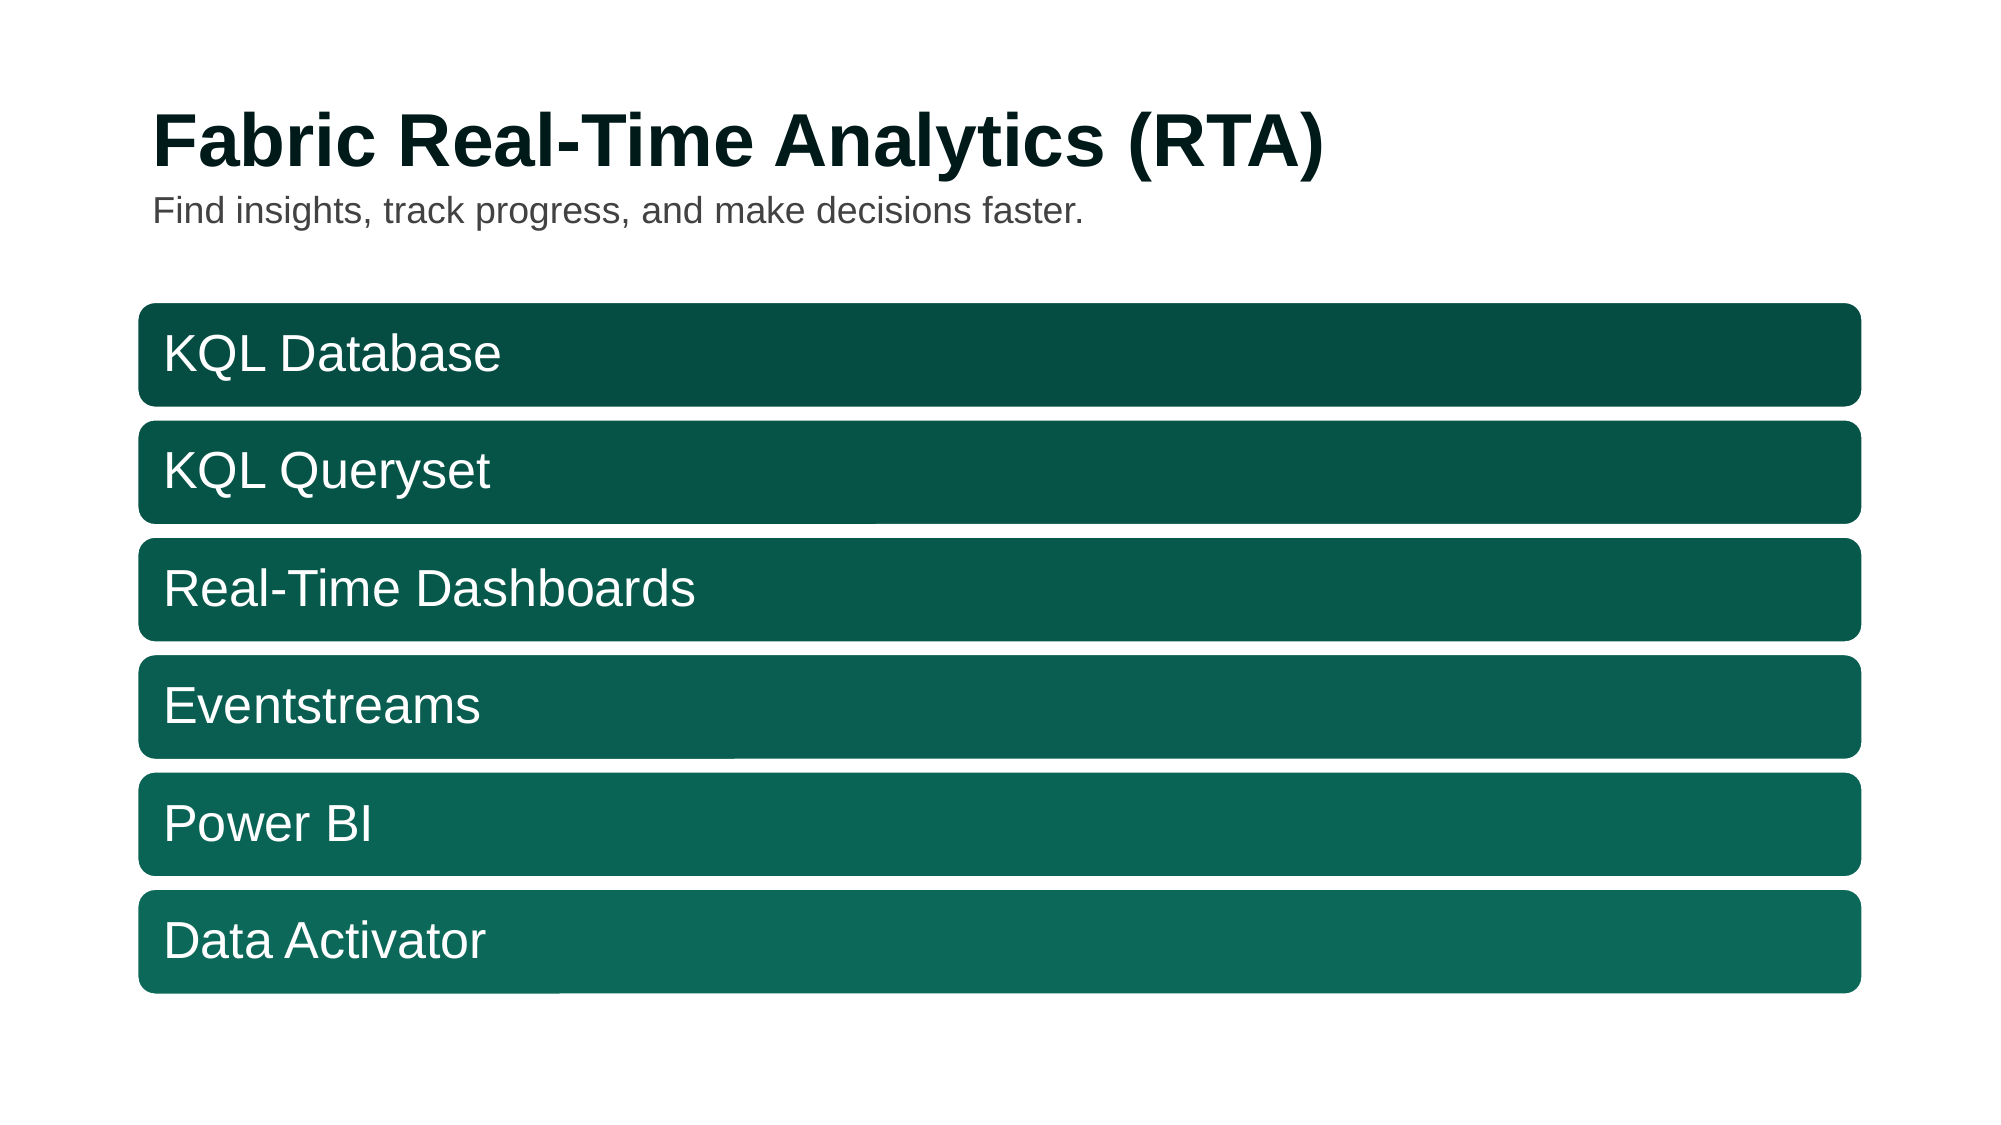

Fabric Real-Time Analytics (RTA)
Find insights, track progress, and make decisions faster.
KQL Database
KQL Queryset
Real-Time Dashboards
Eventstreams
Power BI
Data Activator